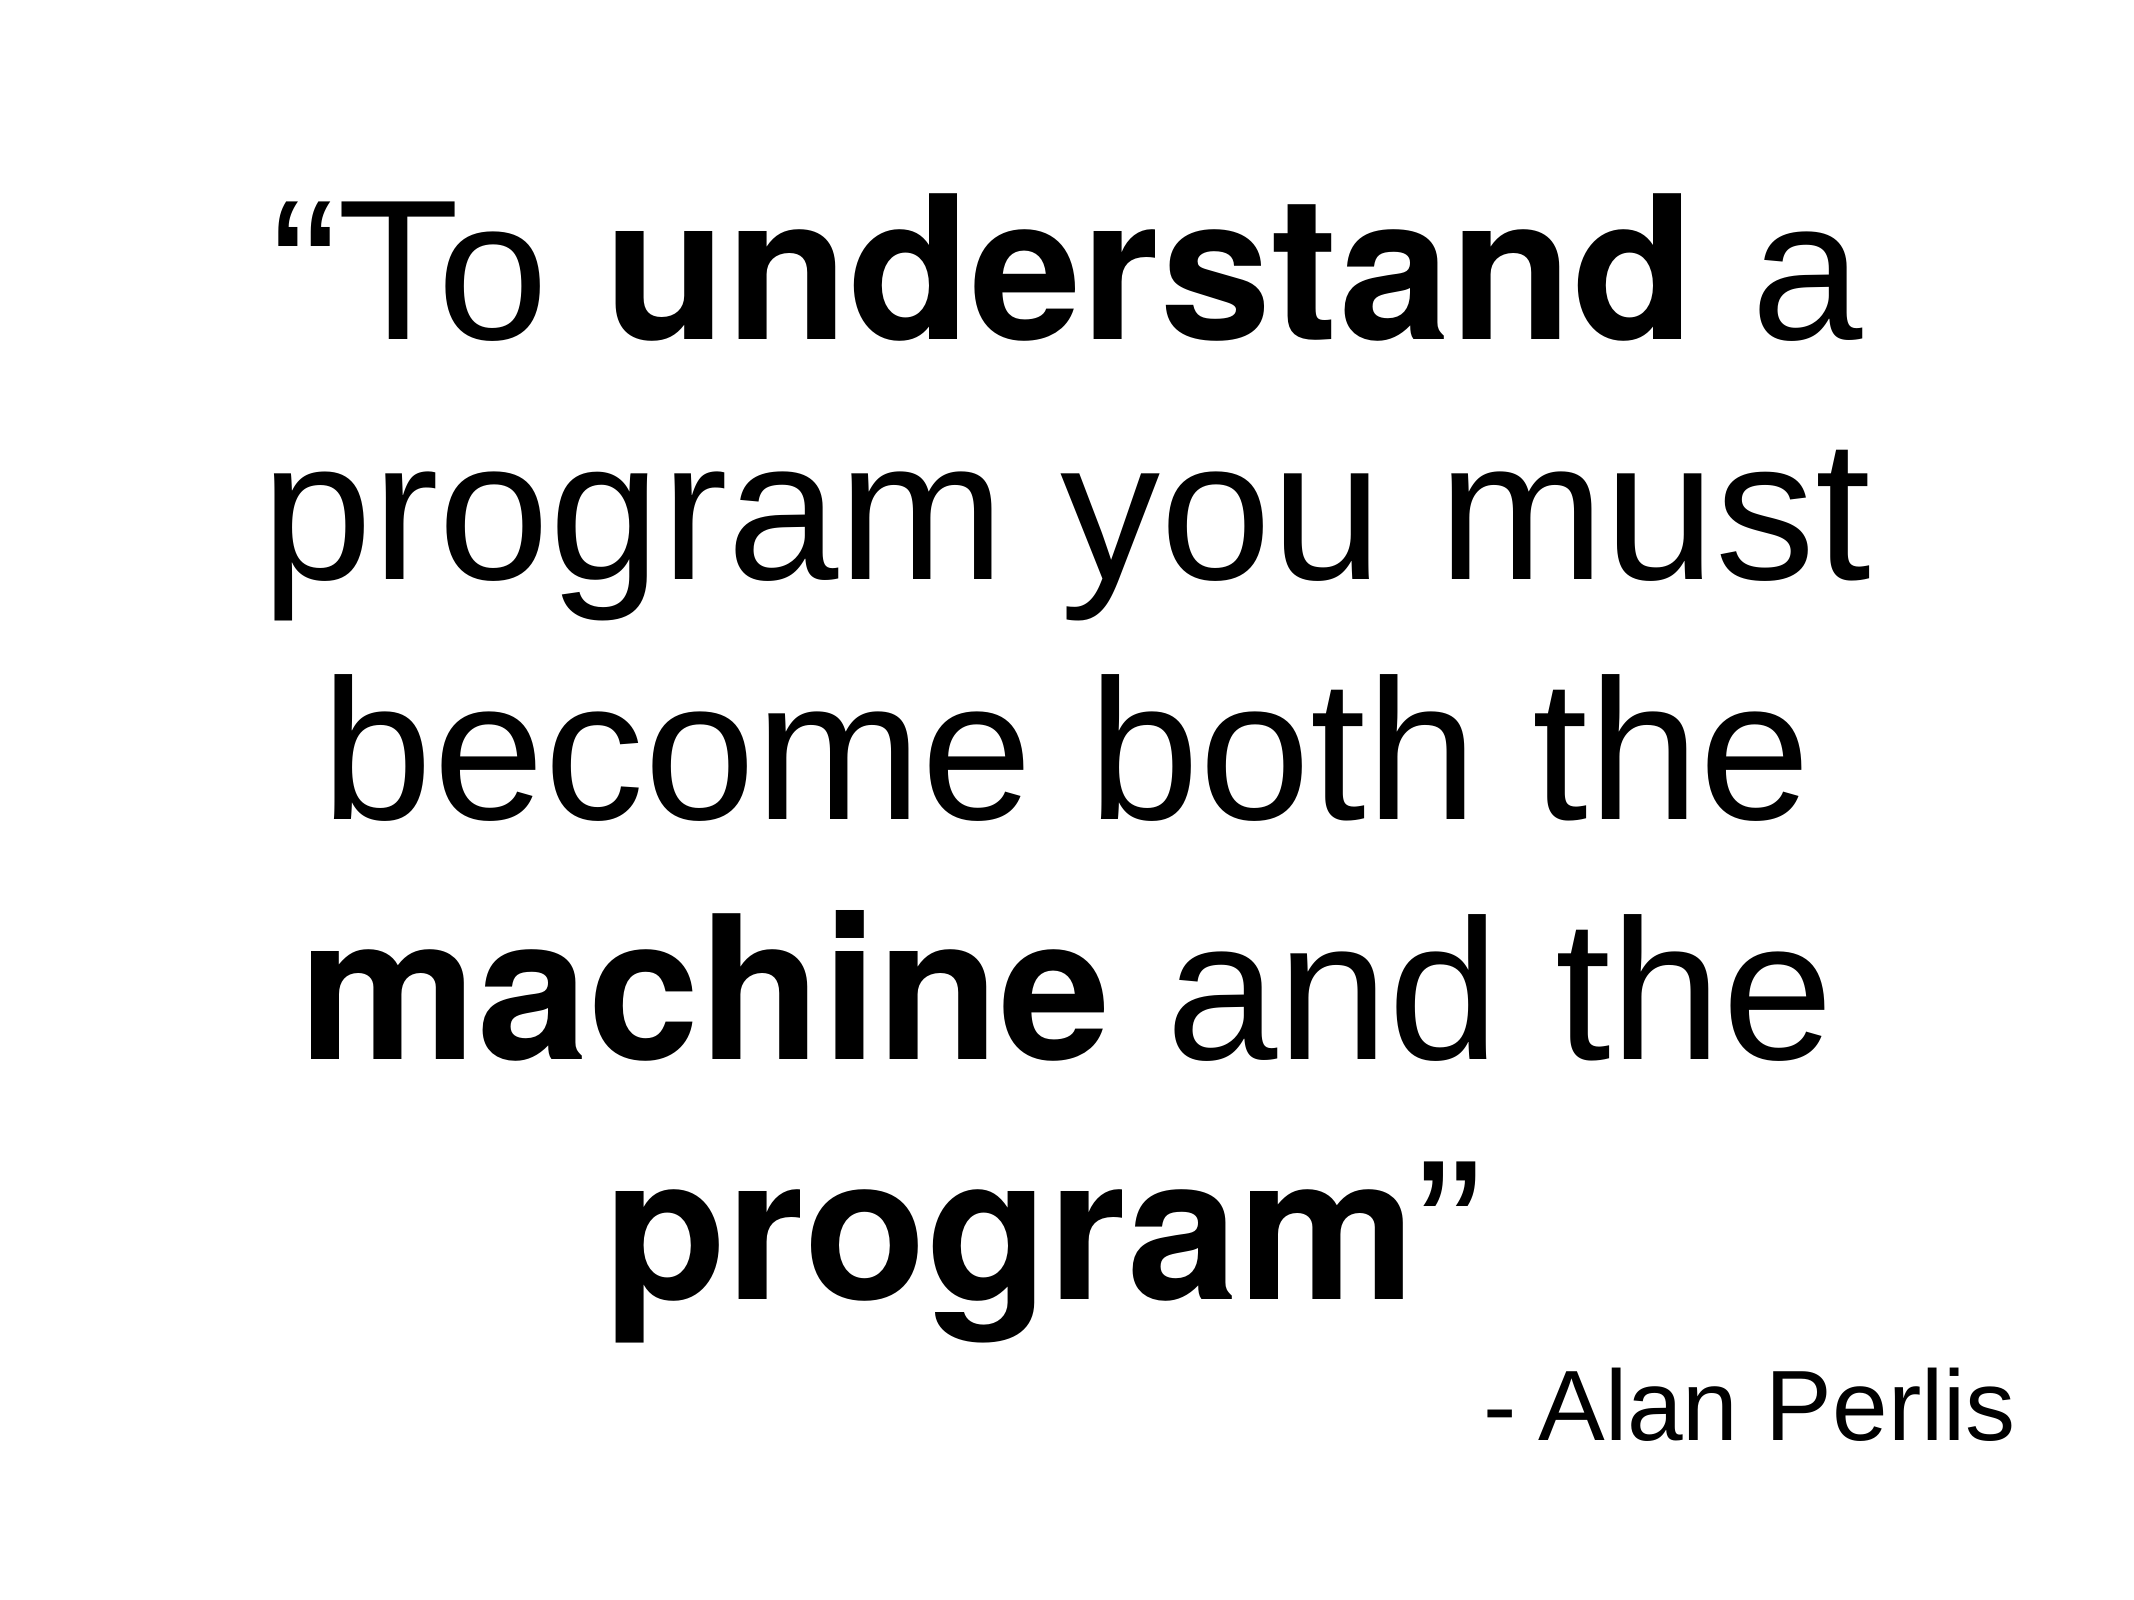

# “To understand a program you must become both the machine and the program”
- Alan Perlis